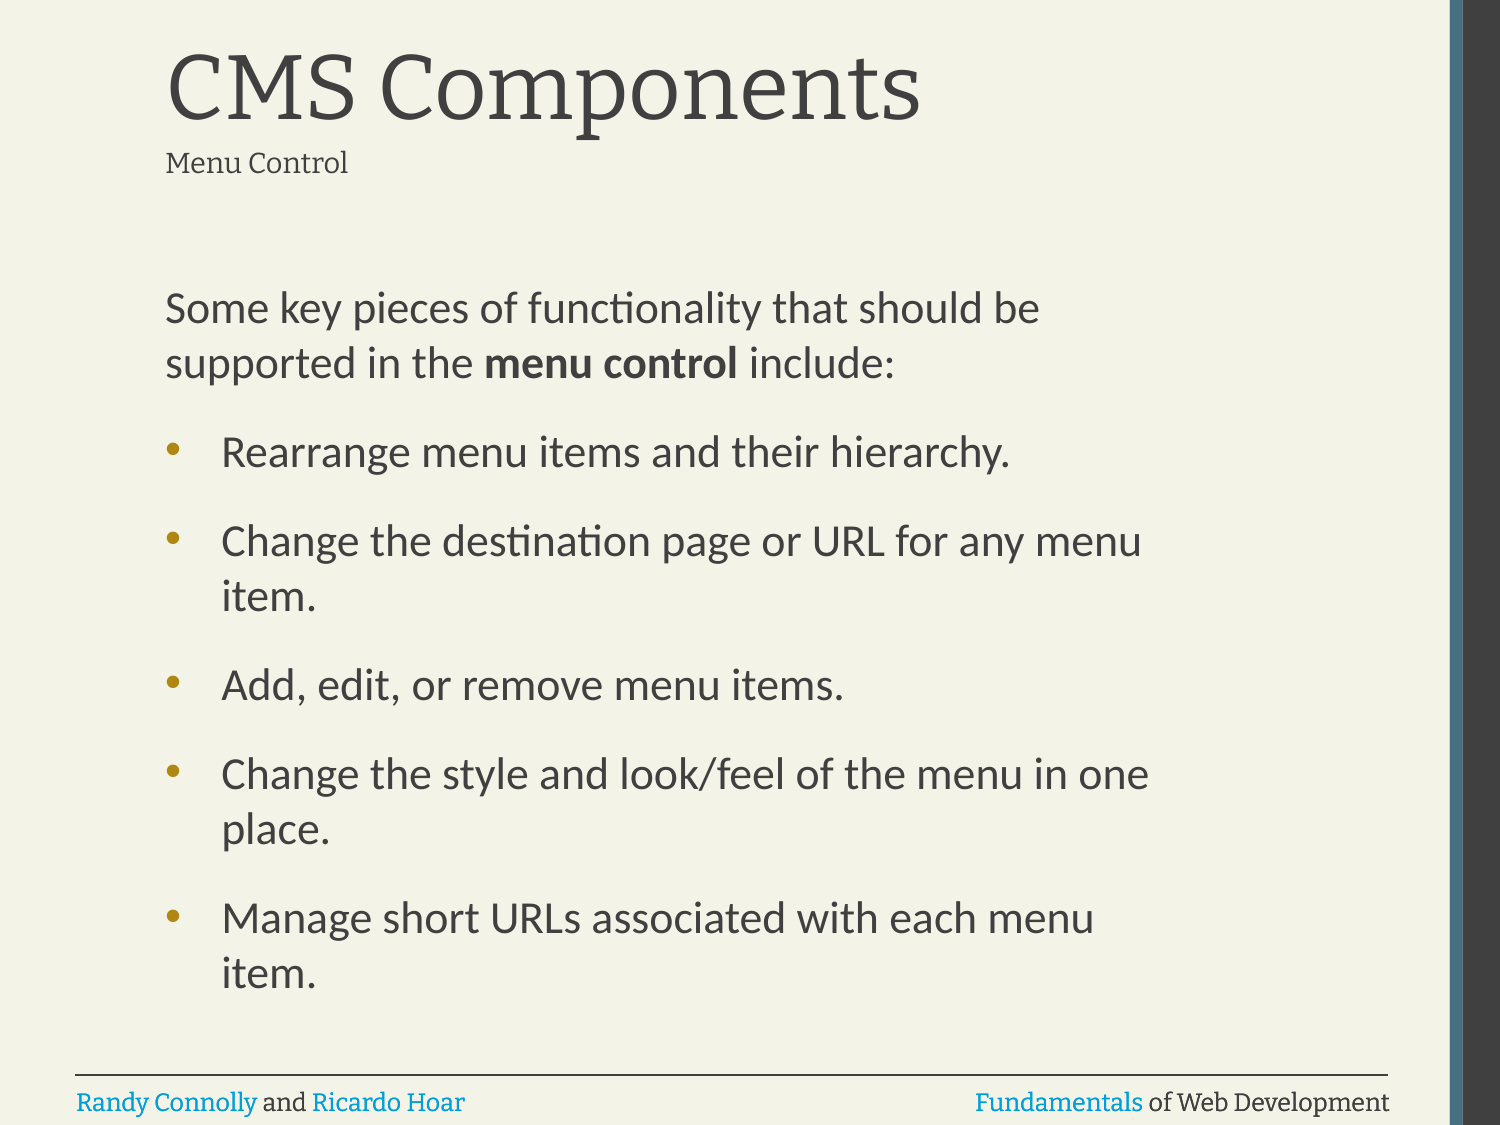

# CMS Components
Menu Control
Some key pieces of functionality that should be supported in the menu control include:
Rearrange menu items and their hierarchy.
Change the destination page or URL for any menu item.
Add, edit, or remove menu items.
Change the style and look/feel of the menu in one place.
Manage short URLs associated with each menu item.